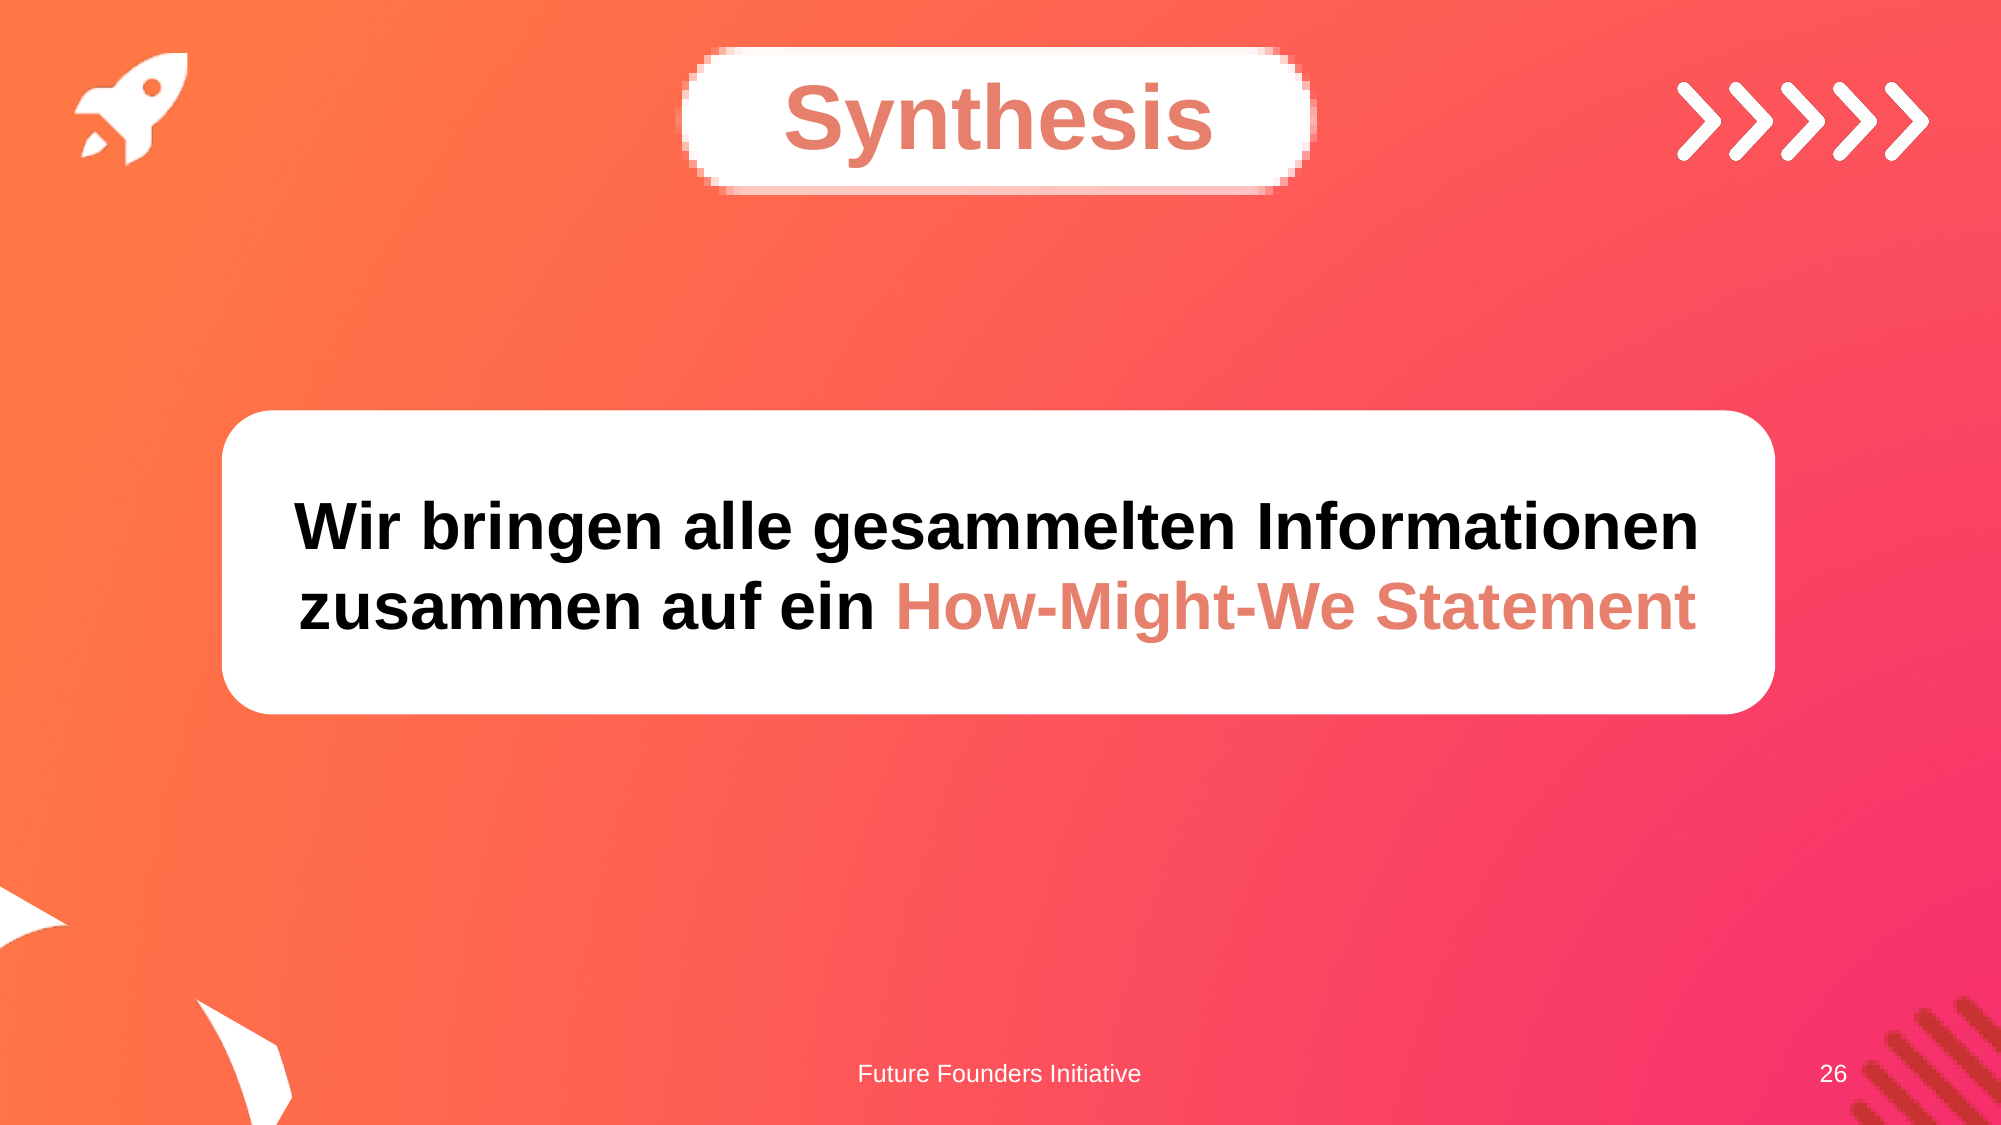

Synthesis
Wir bringen alle gesammelten Informationen zusammen auf ein How-Might-We Statement

Future Founders Initiative
26